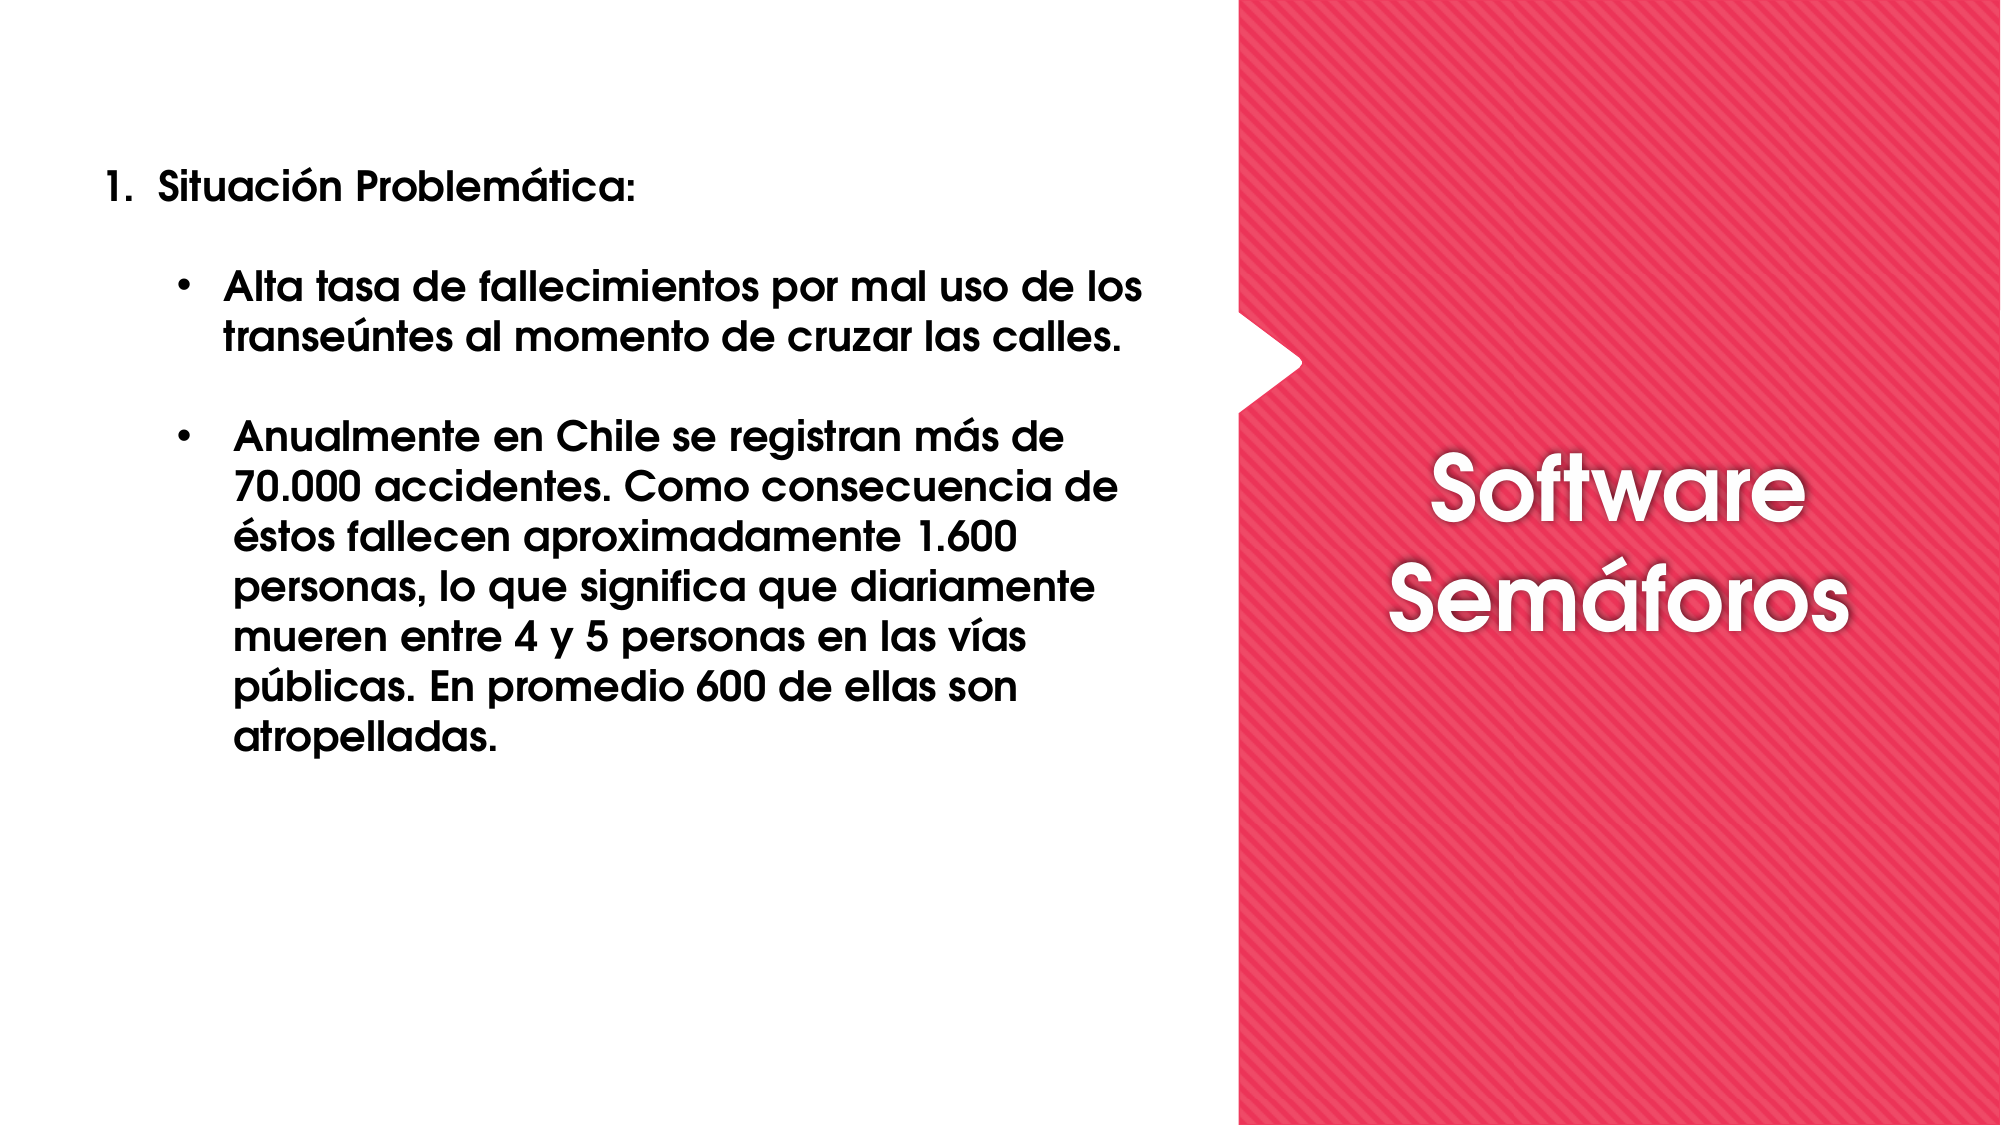

Situación Problemática:

Alta tasa de fallecimientos por mal uso de los transeúntes al momento de cruzar las calles.

Anualmente en Chile se registran más de 70.000 accidentes. Como consecuencia de éstos fallecen aproximadamente 1.600 personas, lo que significa que diariamente mueren entre 4 y 5 personas en las vías públicas. En promedio 600 de ellas son atropelladas.

# Software Semáforos